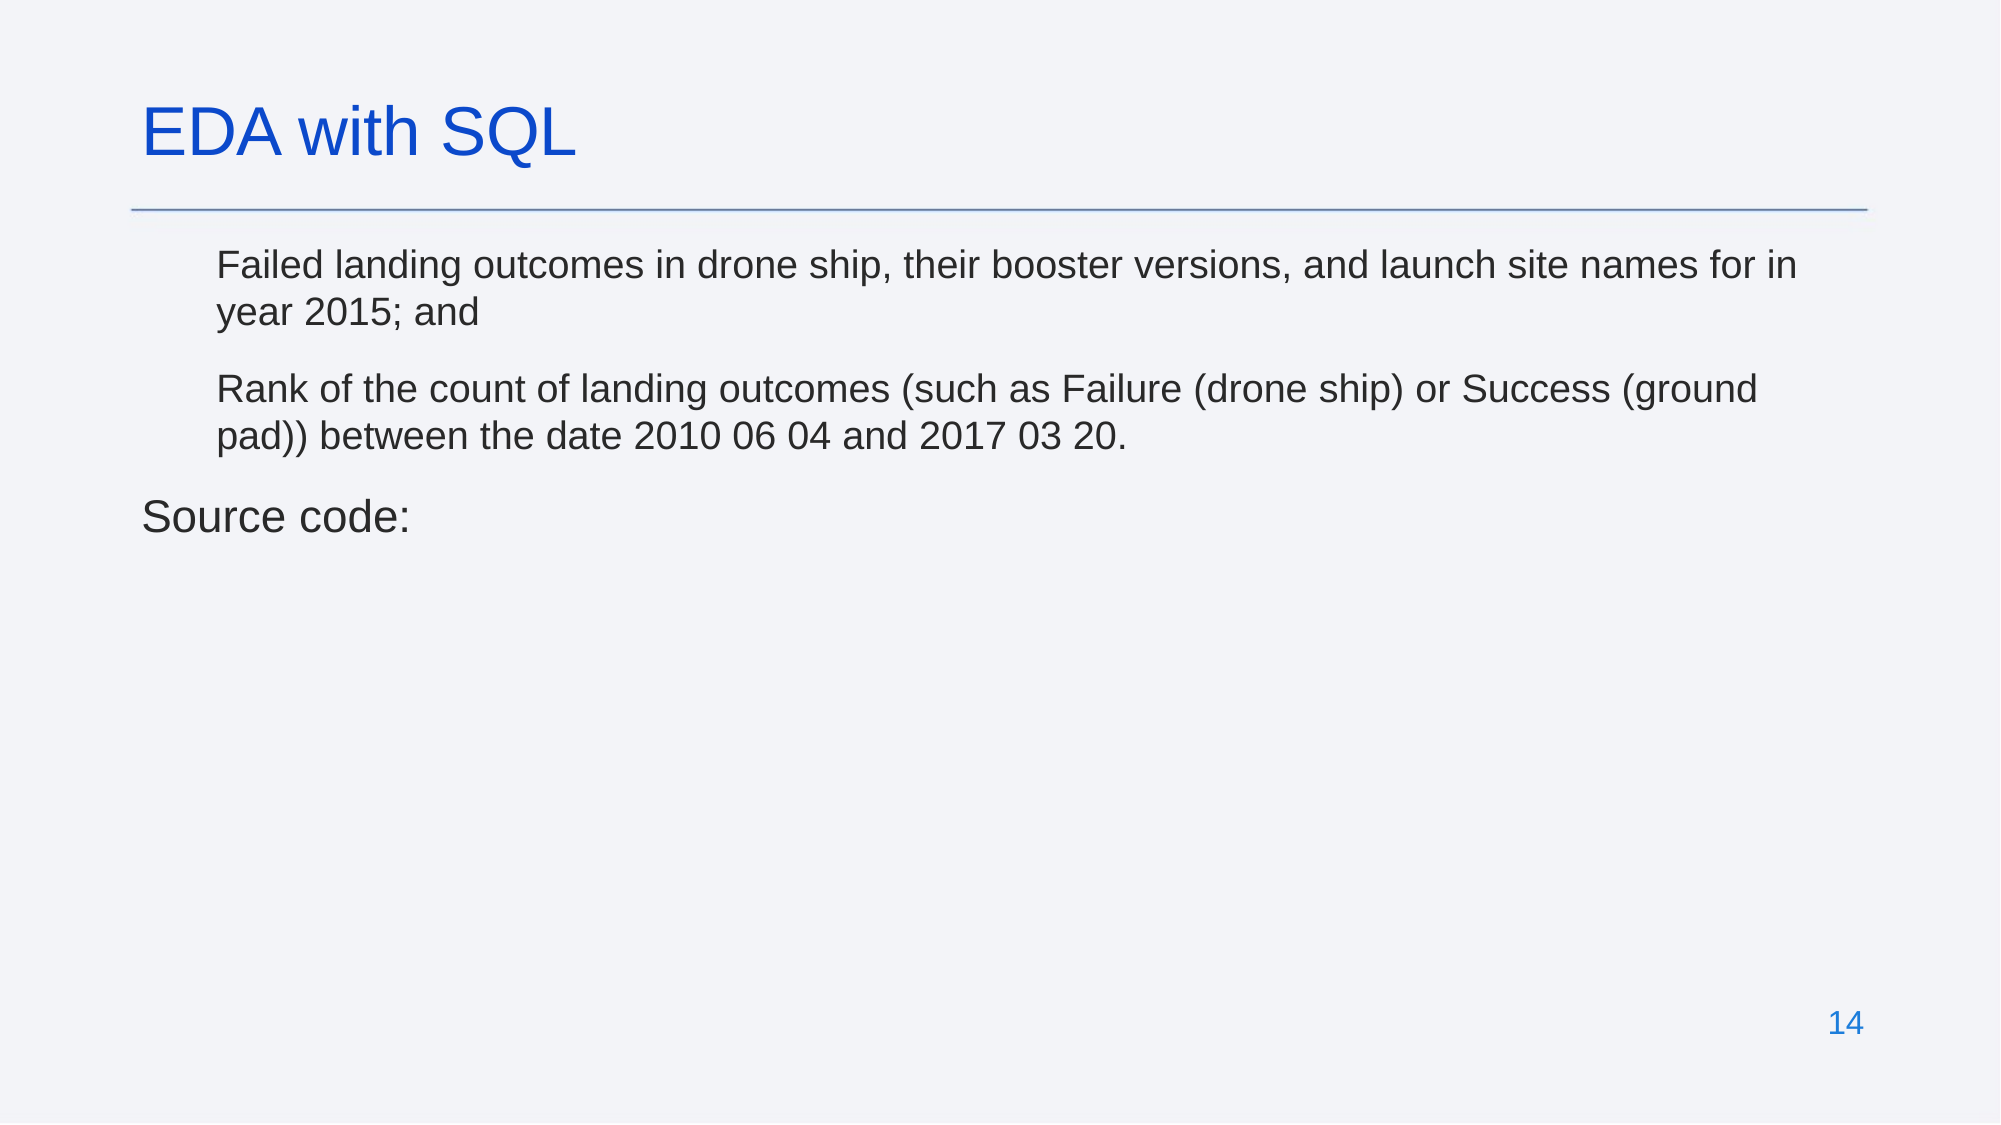

EDA with SQL
Failed landing outcomes in drone ship, their booster versions, and launch site names for in year 2015; and
Rank of the count of landing outcomes (such as Failure (drone ship) or Success (ground pad)) between the date 2010 06 04 and 2017 03 20.
Source code:

14